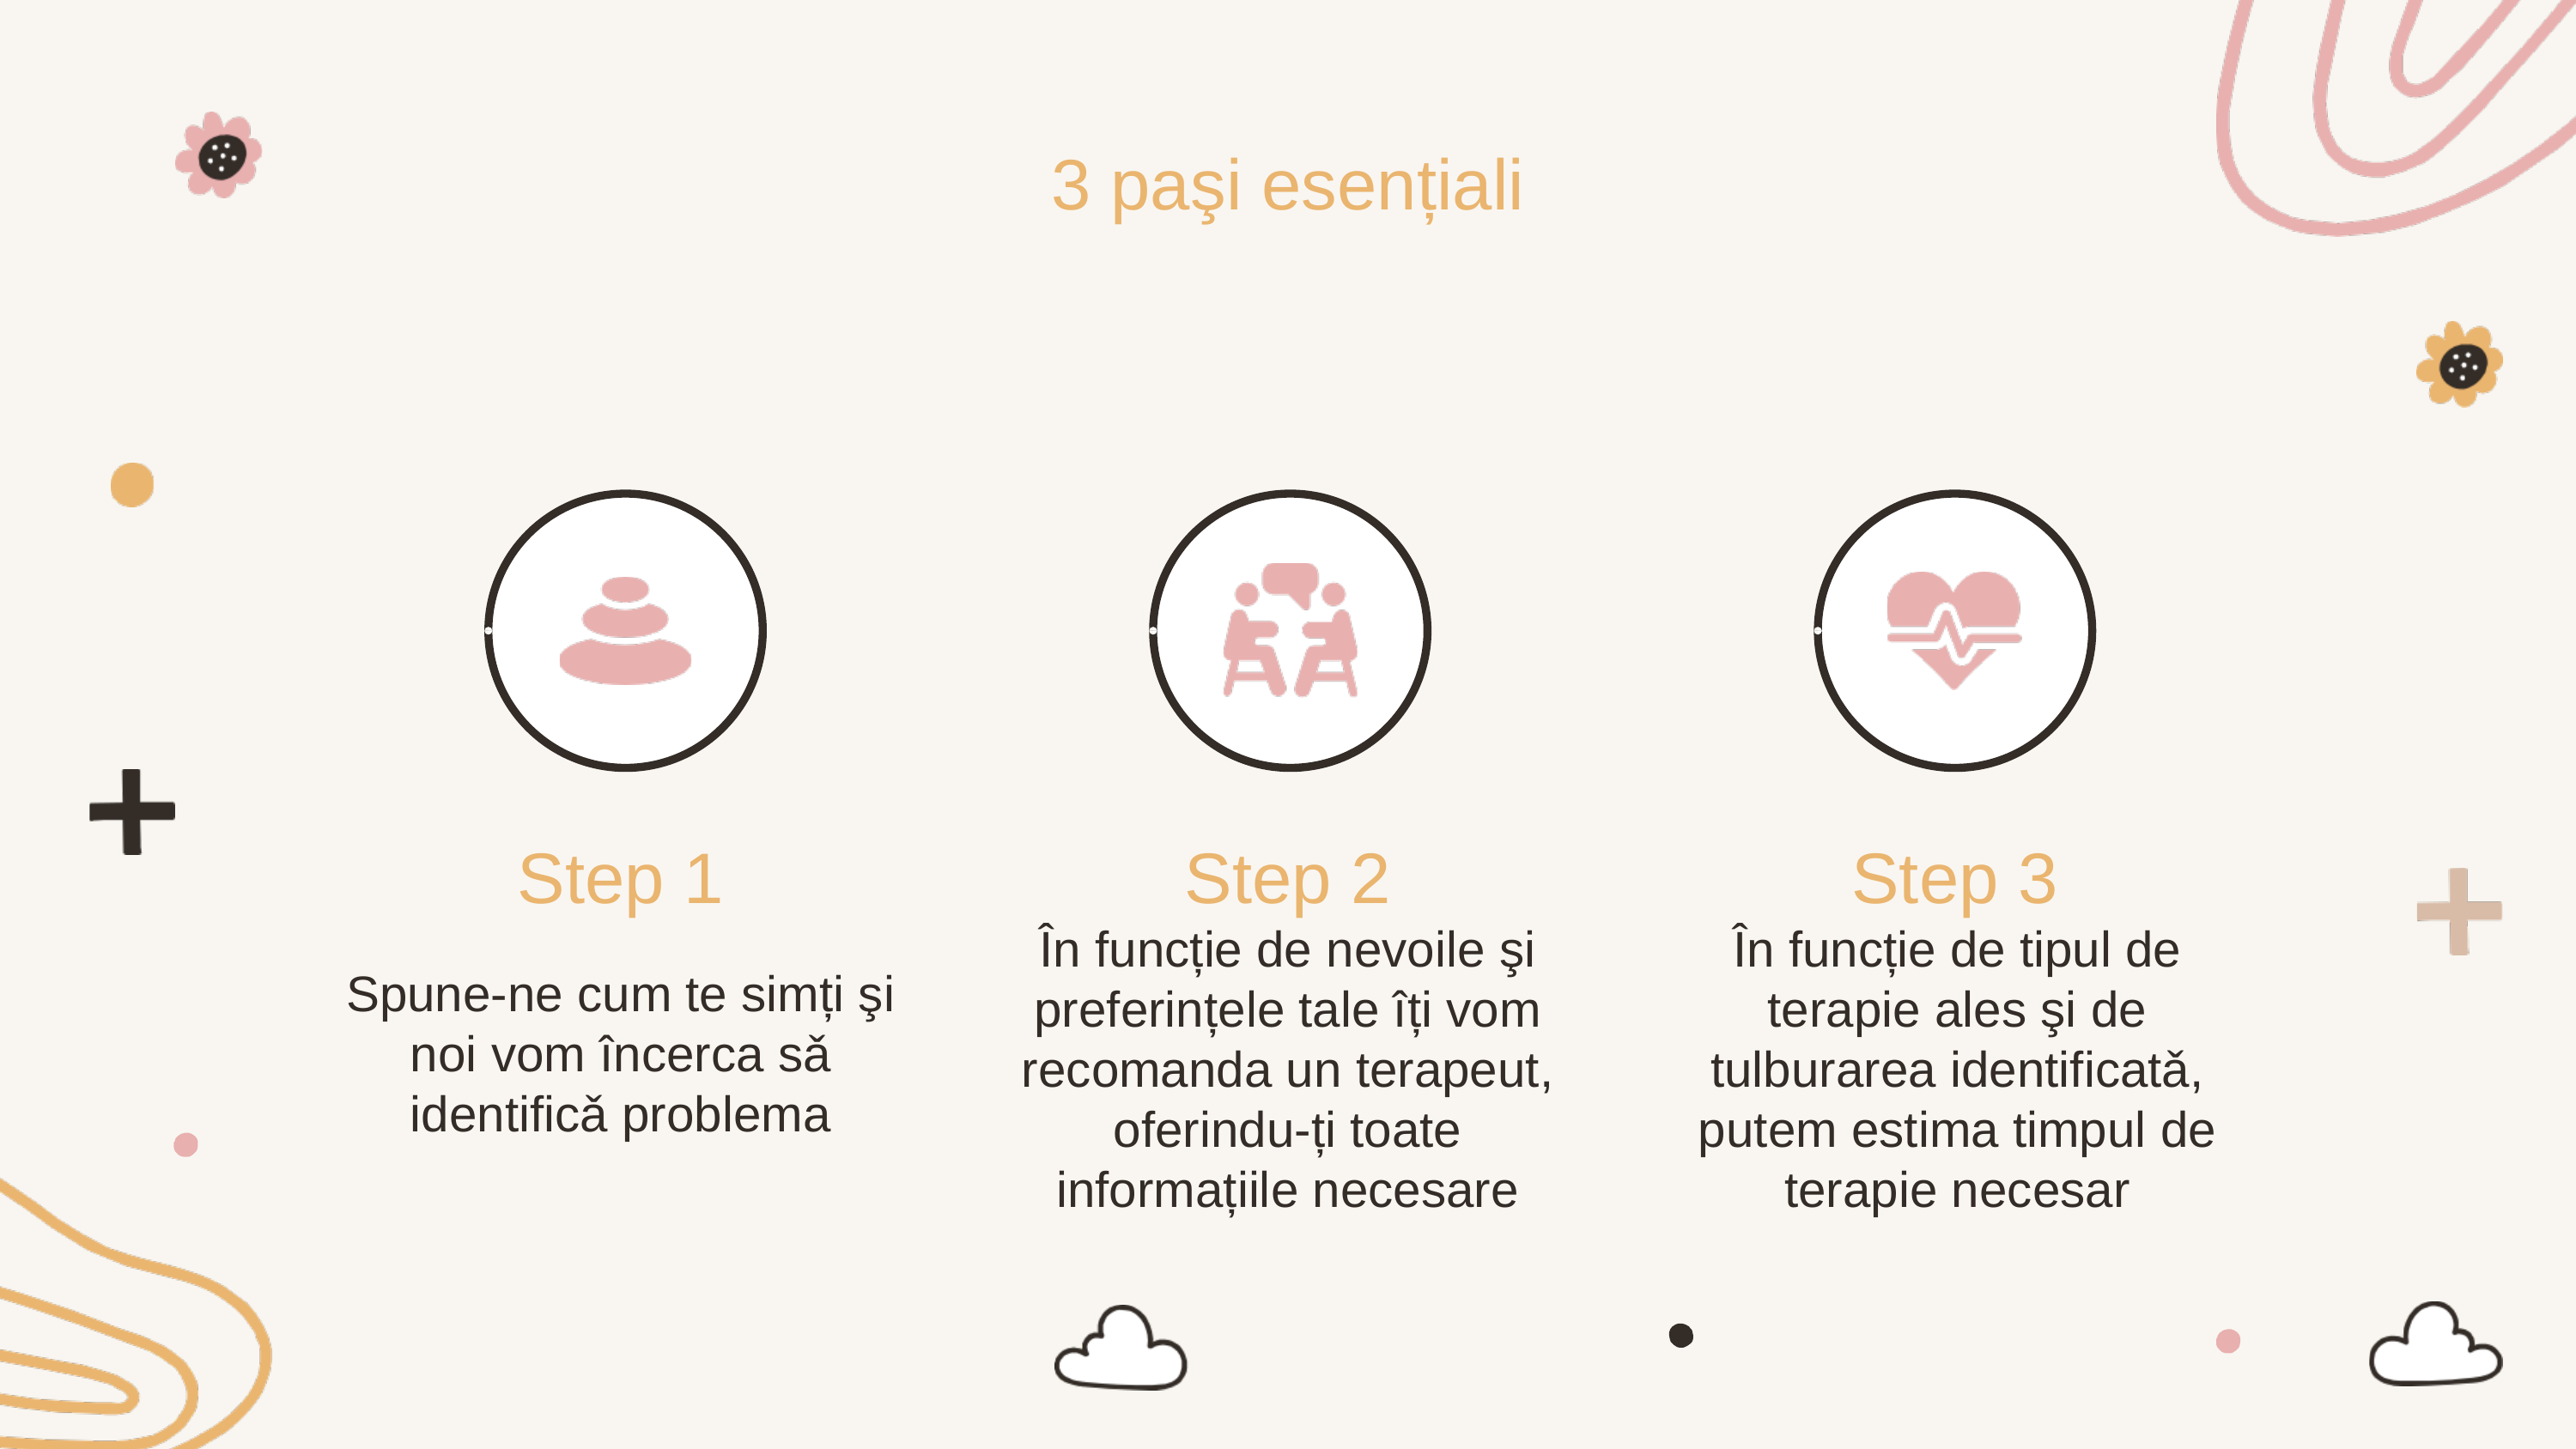

3 paşi esențiali

Step 1
Step 2
Step 3

În funcție de nevoile şi preferințele tale îți vom recomanda un terapeut, oferindu-ți toate informațiile necesare
În funcție de tipul de terapie ales şi de tulburarea identificatǎ, putem estima timpul de terapie necesar
Spune-ne cum te simți şi noi vom încerca sǎ identificǎ problema